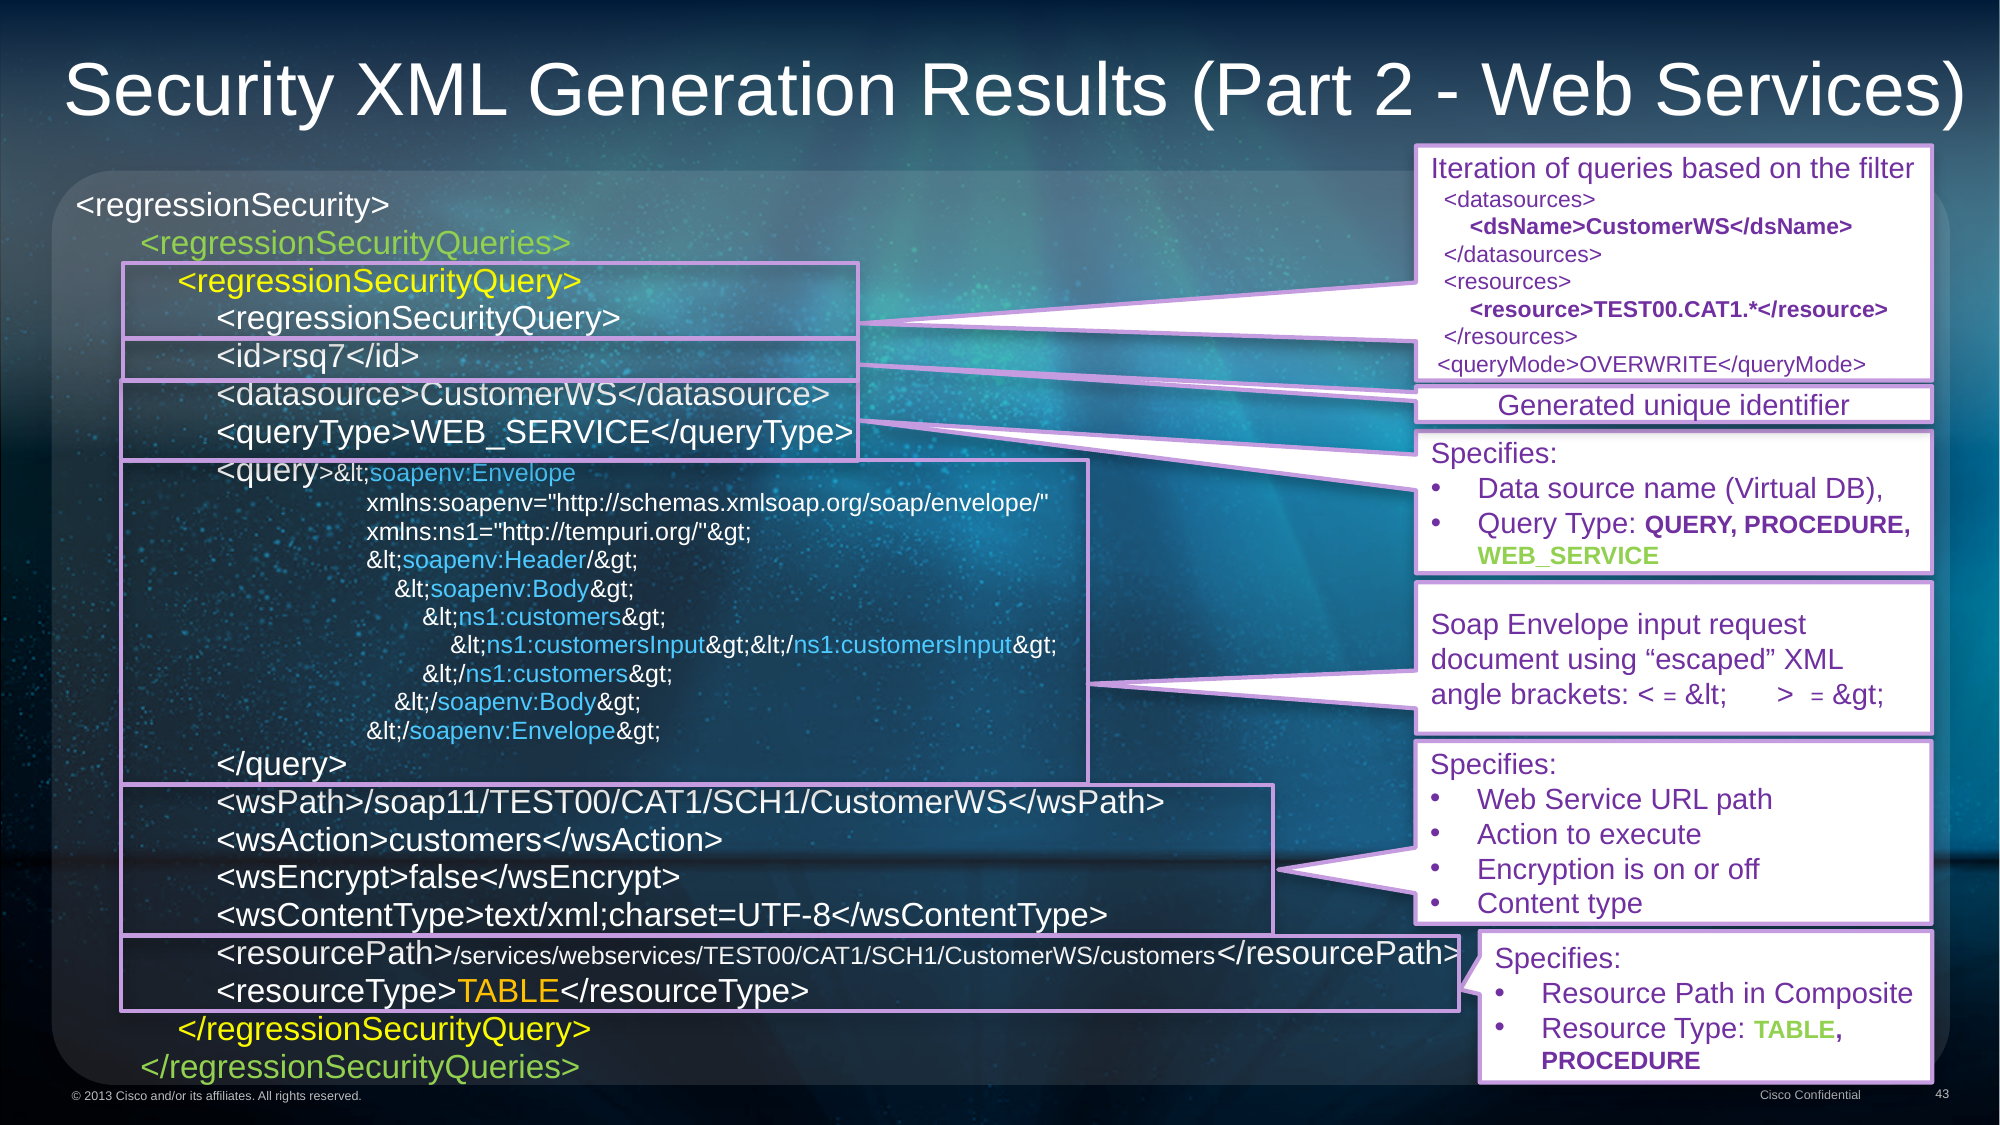

Security XML Generation Results (Part 2 - Web Services)
Iteration of queries based on the filter
  <datasources>
      <dsName>CustomerWS</dsName>
  </datasources>
  <resources>
      <resource>TEST00.CAT1.*</resource>
  </resources>
 <queryMode>OVERWRITE</queryMode>

 <regressionSecurity>
        <regressionSecurityQueries>
            <regressionSecurityQuery>
	<regressionSecurityQuery>
	<id>rsq7</id>
	<datasource>CustomerWS</datasource>
	<queryType>WEB_SERVICE</queryType>
	<query>&lt;soapenv:Envelope
		xmlns:soapenv="http://schemas.xmlsoap.org/soap/envelope/"
		xmlns:ns1="http://tempuri.org/"&gt;
		&lt;soapenv:Header/&gt;
		    &lt;soapenv:Body&gt;
		        &lt;ns1:customers&gt;
		            &lt;ns1:customersInput&gt;&lt;/ns1:customersInput&gt;
		        &lt;/ns1:customers&gt;
		    &lt;/soapenv:Body&gt;
		&lt;/soapenv:Envelope&gt;
	</query>
	<wsPath>/soap11/TEST00/CAT1/SCH1/CustomerWS</wsPath>
	<wsAction>customers</wsAction>
	<wsEncrypt>false</wsEncrypt>
	<wsContentType>text/xml;charset=UTF-8</wsContentType>
	<resourcePath>/services/webservices/TEST00/CAT1/SCH1/CustomerWS/customers</resourcePath>
	<resourceType>TABLE</resourceType>
            </regressionSecurityQuery>
        </regressionSecurityQueries>

Generated unique identifier

Specifies:
Data source name (Virtual DB),
Query Type: QUERY, PROCEDURE, WEB_SERVICE

Soap Envelope input request document using “escaped” XML angle brackets: < = &lt;      >  = &gt;
Specifies:
Web Service URL path
Action to execute
Encryption is on or off
Content type

Specifies:
Resource Path in Composite
Resource Type: TABLE, PROCEDURE